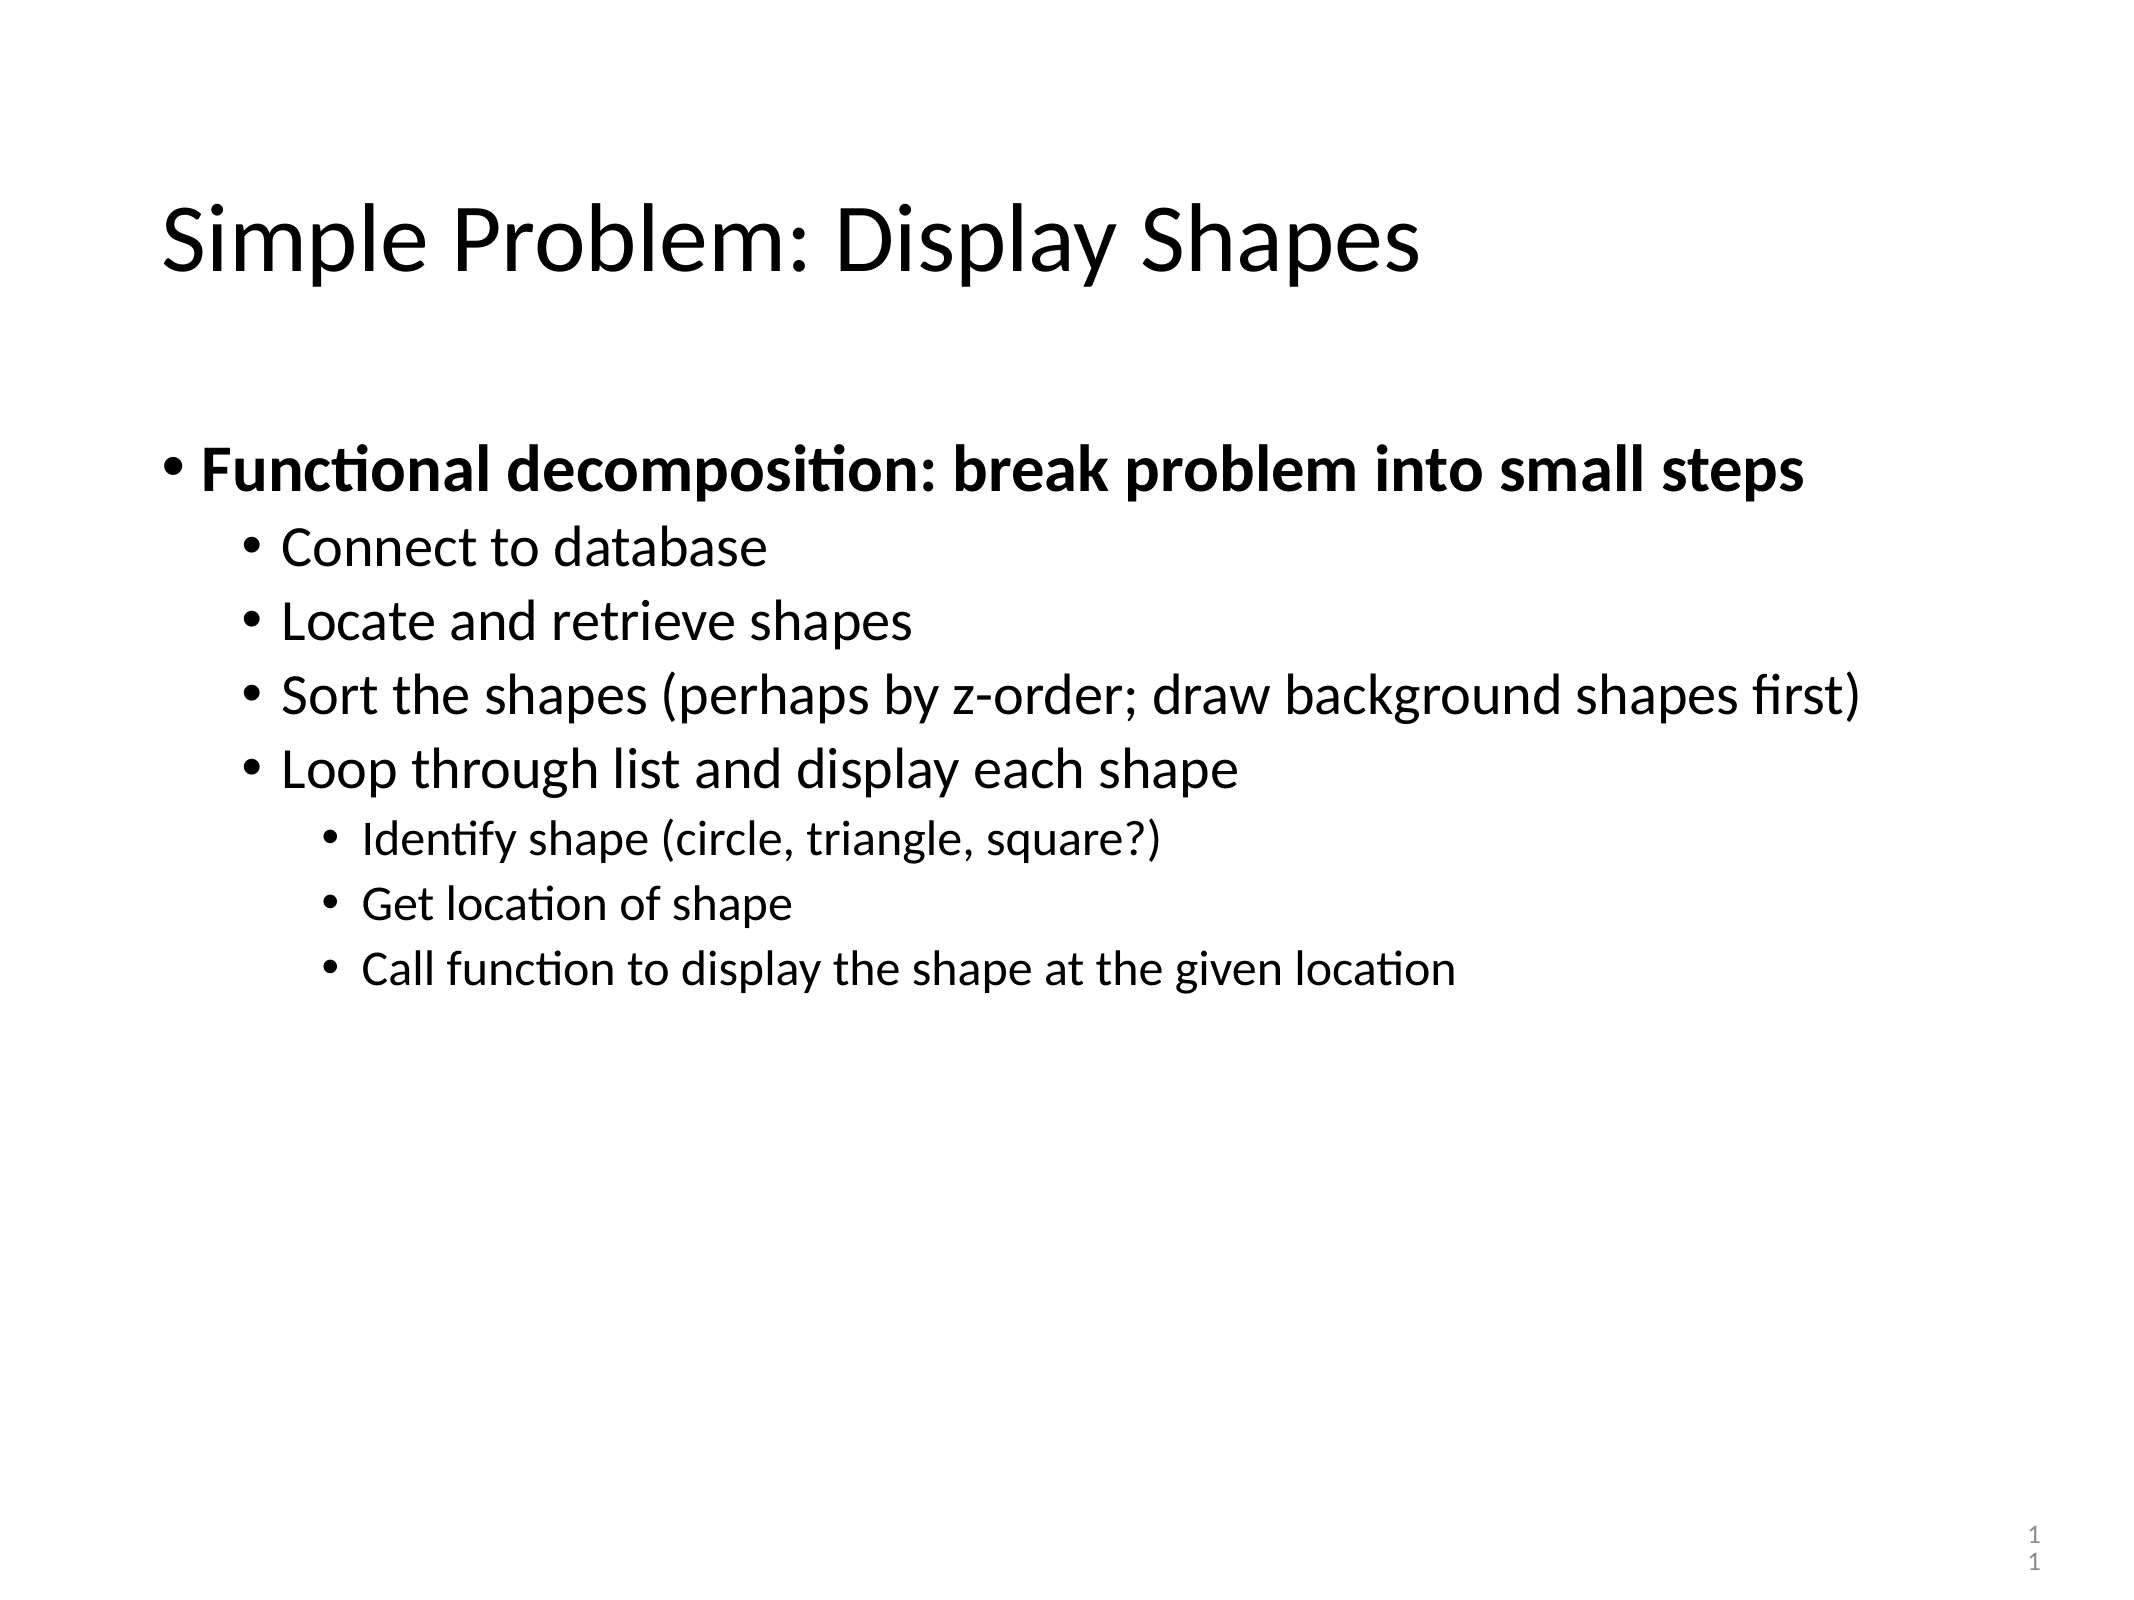

# Simple Problem: Display Shapes
Functional decomposition: break problem into small steps
Connect to database
Locate and retrieve shapes
Sort the shapes (perhaps by z-order; draw background shapes first)
Loop through list and display each shape
Identify shape (circle, triangle, square?)
Get location of shape
Call function to display the shape at the given location
11